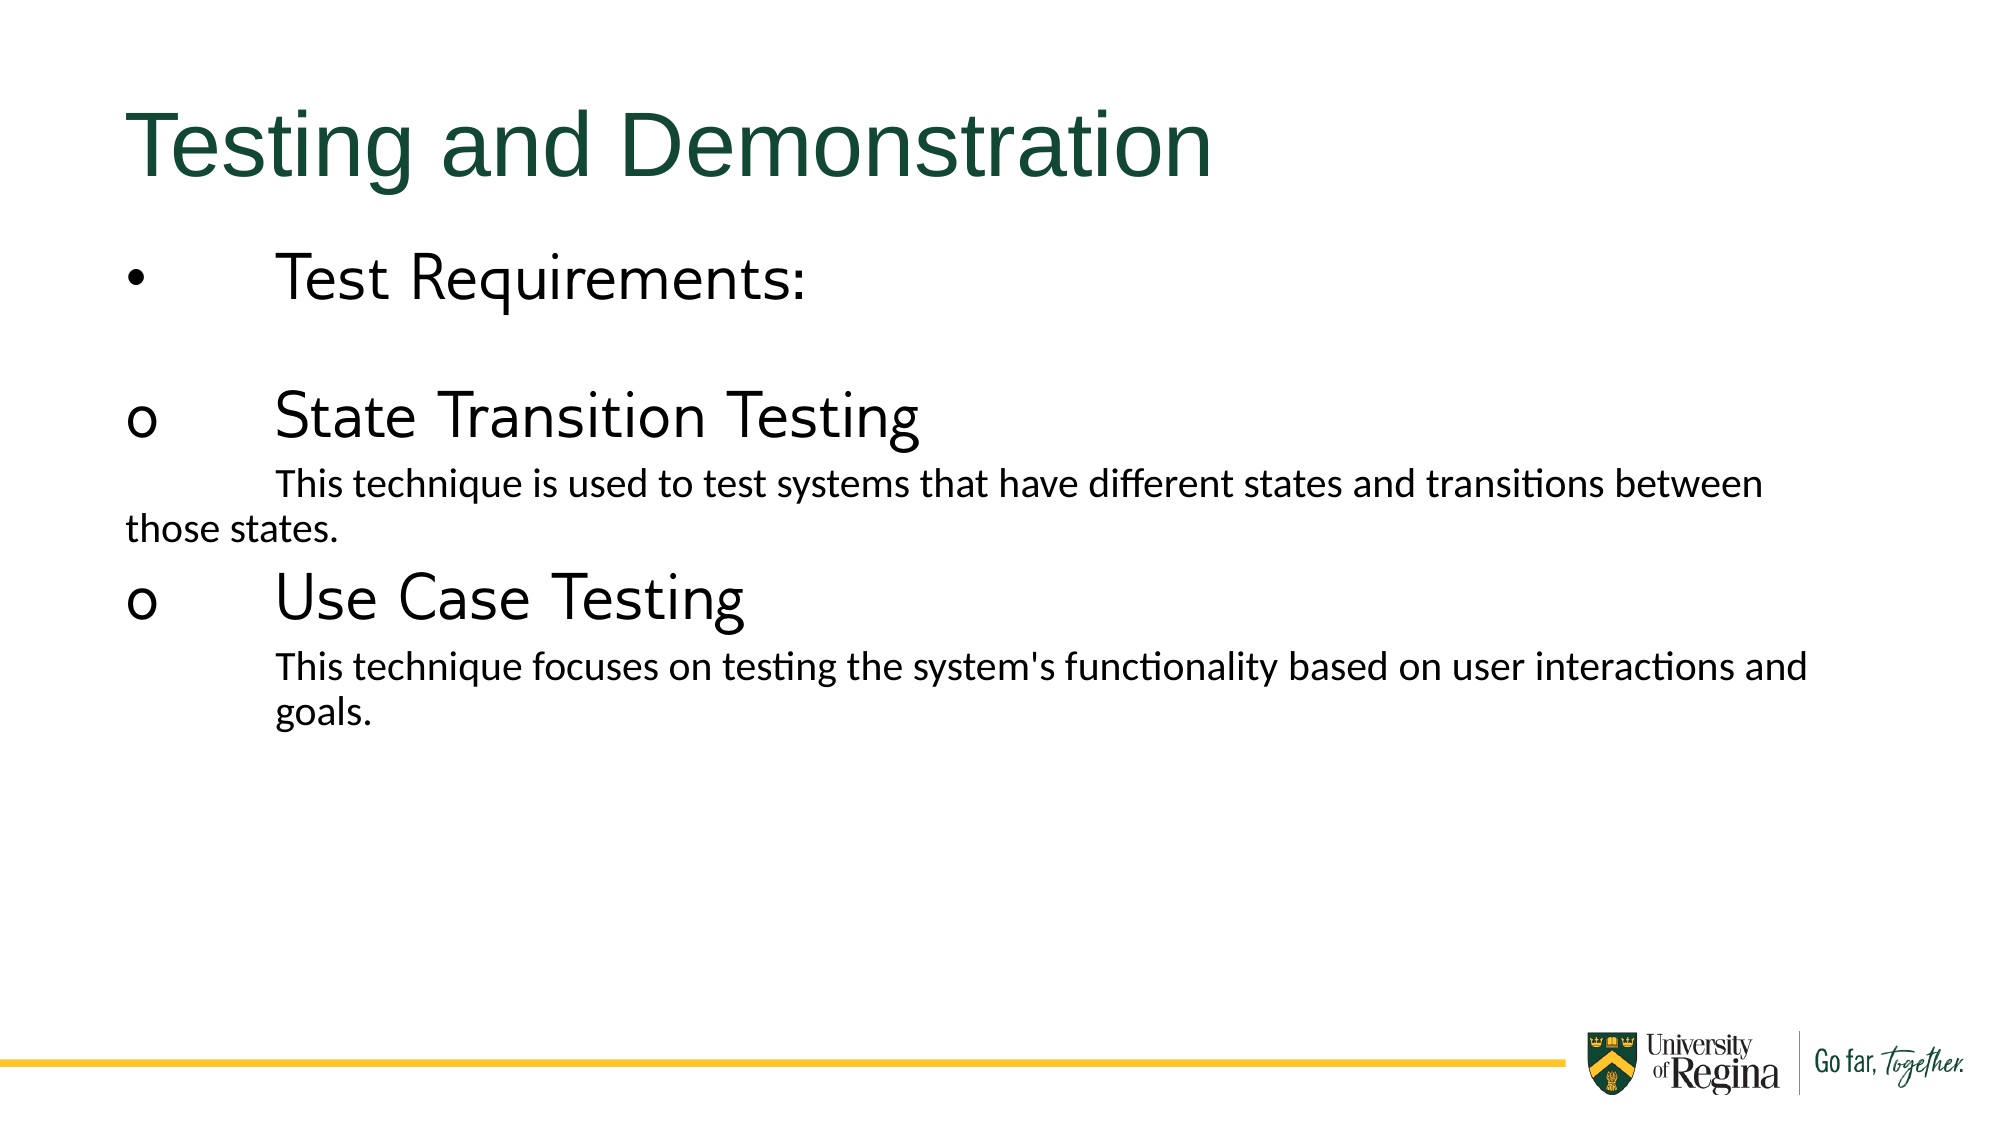

Testing and Demonstration
•	Test Requirements:

o	State Transition Testing
	This technique is used to test systems that have different states and transitions between 	those states.
o	Use Case Testing
	This technique focuses on testing the system's functionality based on user interactions and 	goals.